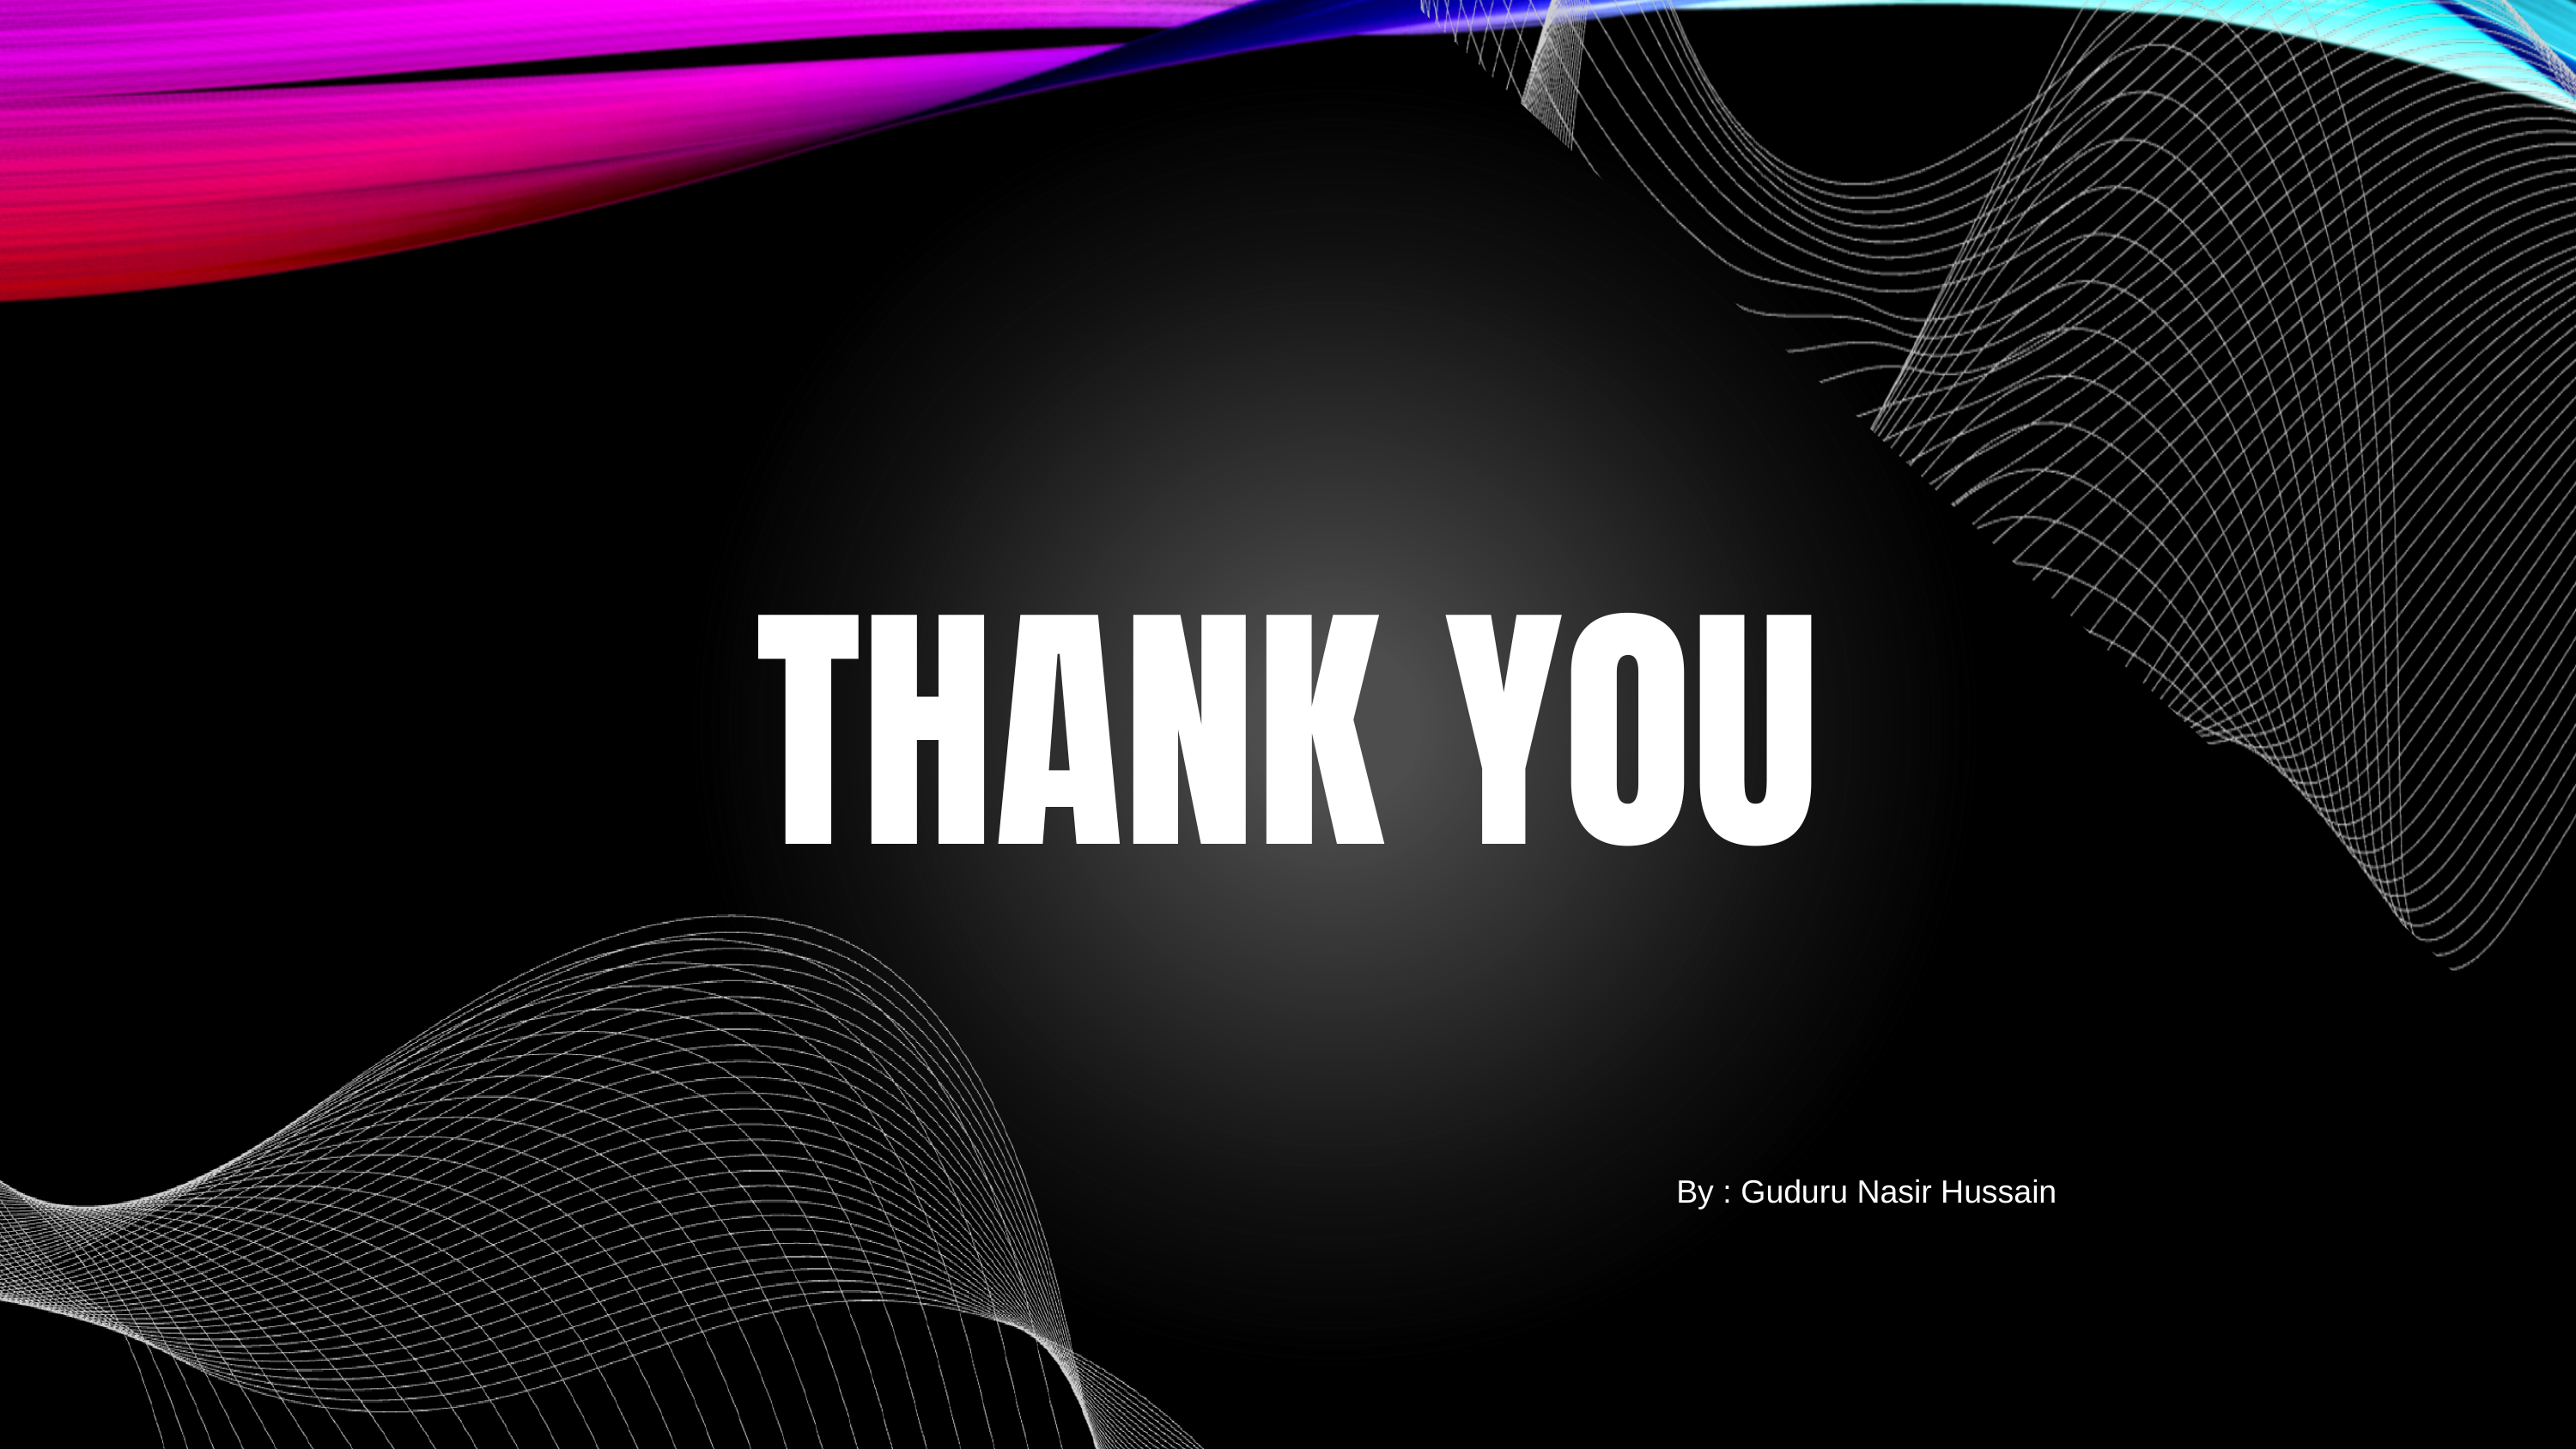

THANK YOU

By : Guduru Nasir Hussain